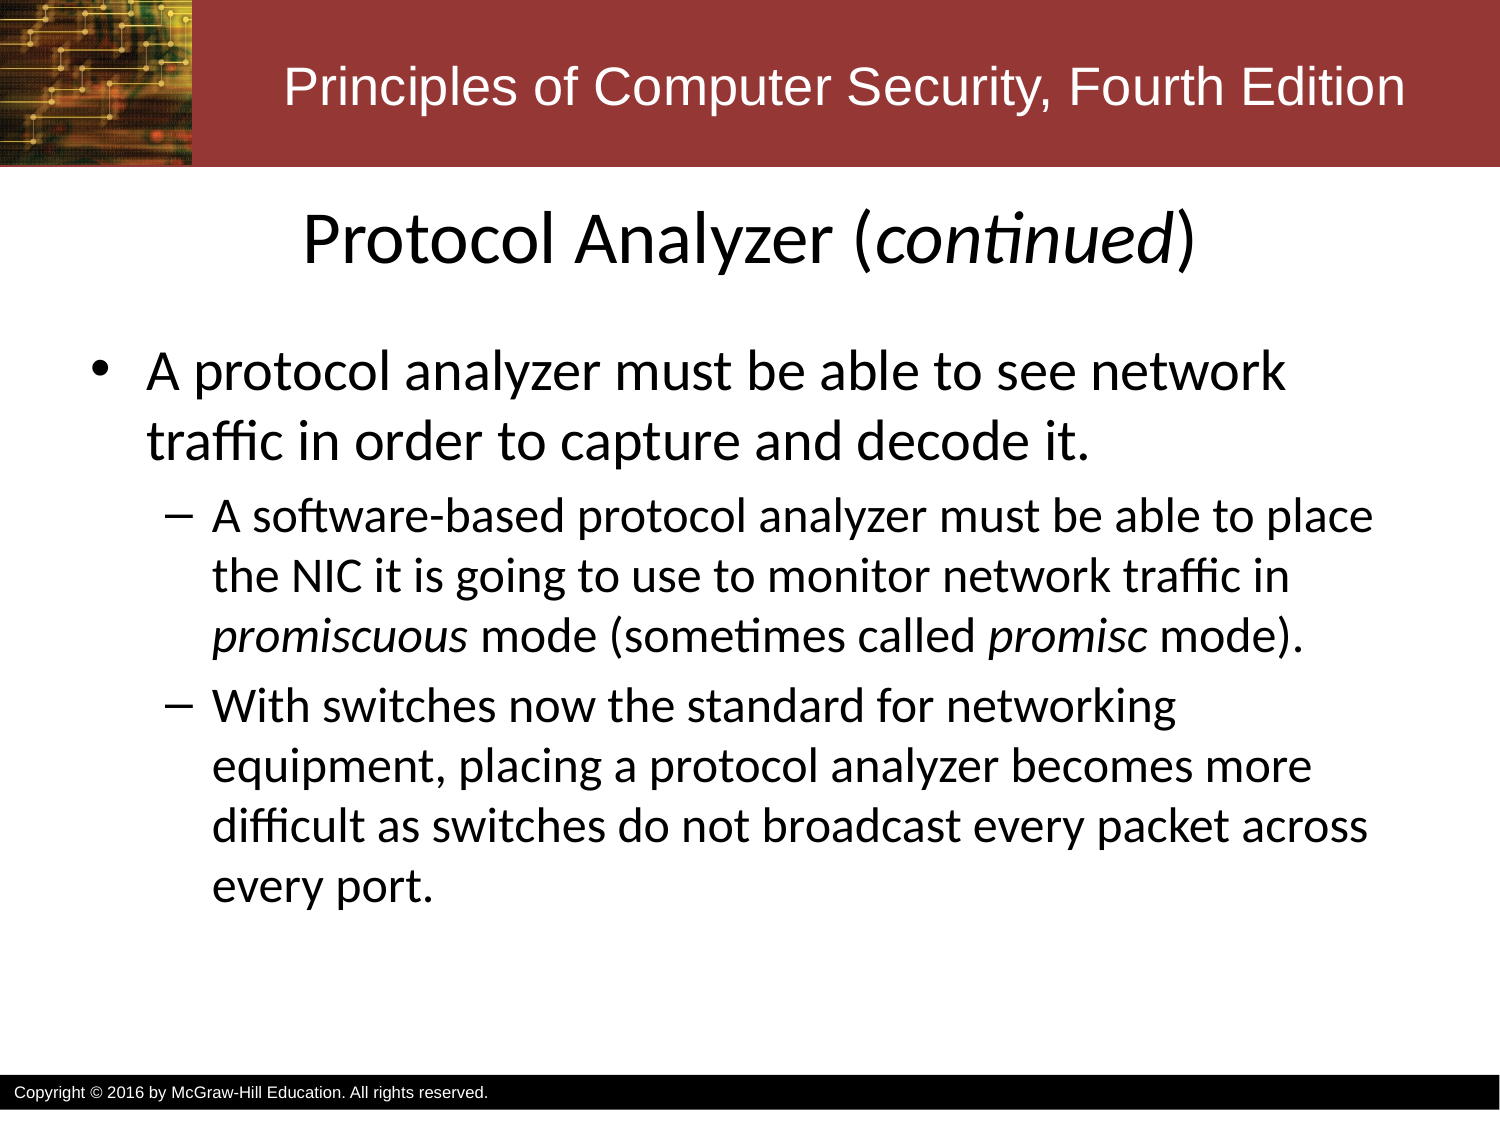

# Protocol Analyzer (continued)
A protocol analyzer must be able to see network traffic in order to capture and decode it.
A software-based protocol analyzer must be able to place the NIC it is going to use to monitor network traffic in promiscuous mode (sometimes called promisc mode).
With switches now the standard for networking equipment, placing a protocol analyzer becomes more difficult as switches do not broadcast every packet across every port.